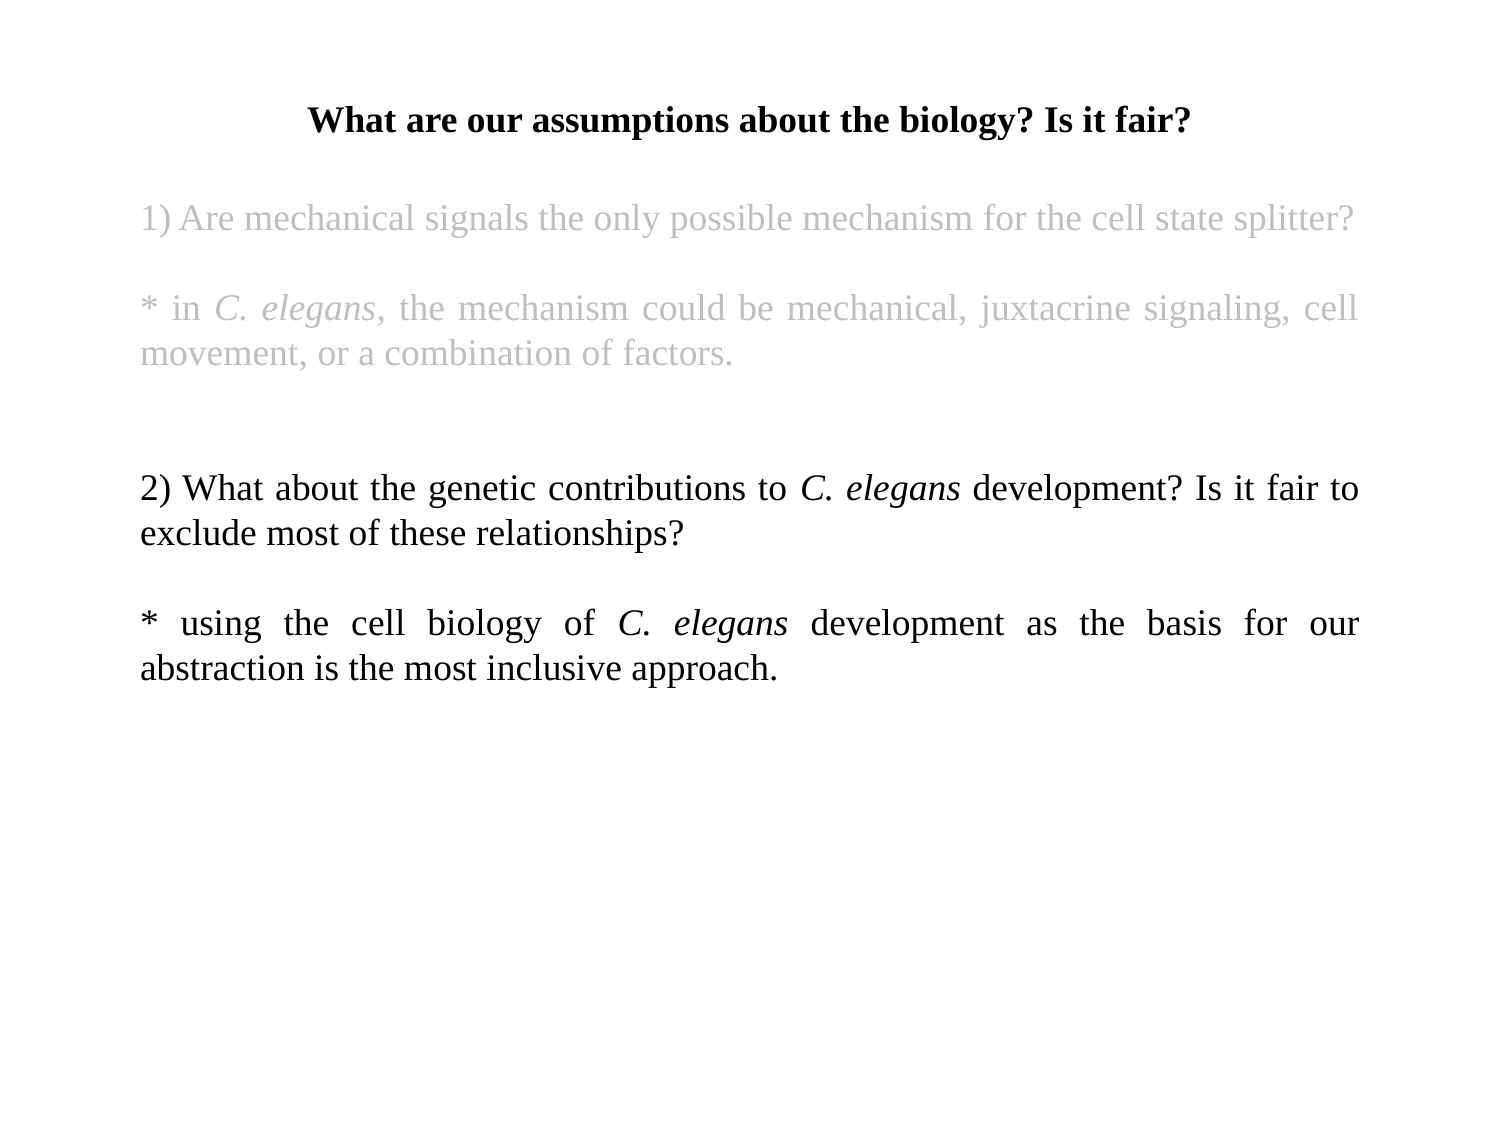

What are our assumptions about the biology? Is it fair?

1) Are mechanical signals the only possible mechanism for the cell state splitter?

* in C. elegans, the mechanism could be mechanical, juxtacrine signaling, cell movement, or a combination of factors.

2) What about the genetic contributions to C. elegans development? Is it fair to exclude most of these relationships?

* using the cell biology of C. elegans development as the basis for our abstraction is the most inclusive approach.